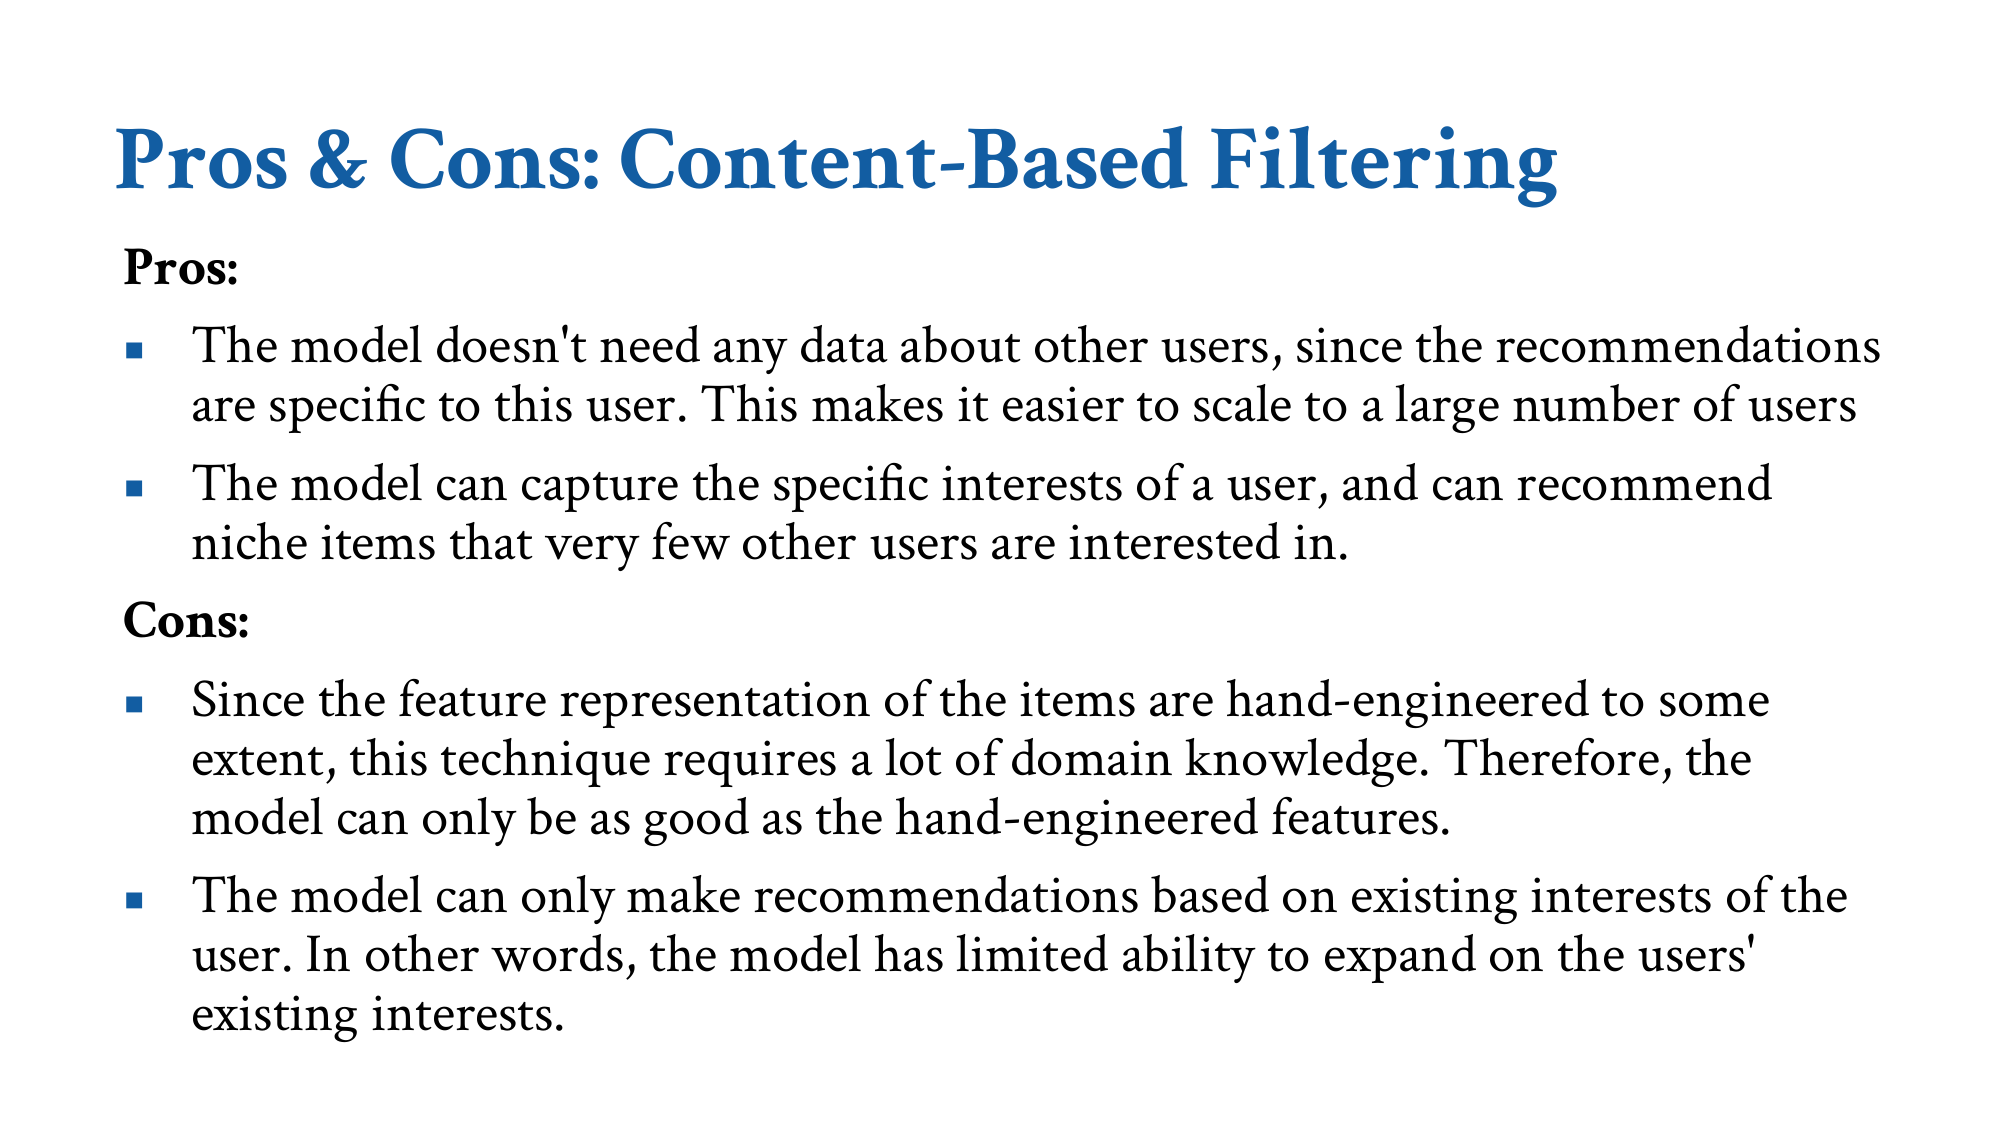

# Pros & Cons: Content-Based Filtering
Pros:
The model doesn't need any data about other users, since the recommendations are specific to this user. This makes it easier to scale to a large number of users
The model can capture the specific interests of a user, and can recommend niche items that very few other users are interested in.
Cons:
Since the feature representation of the items are hand-engineered to some extent, this technique requires a lot of domain knowledge. Therefore, the model can only be as good as the hand-engineered features.
The model can only make recommendations based on existing interests of the user. In other words, the model has limited ability to expand on the users' existing interests.